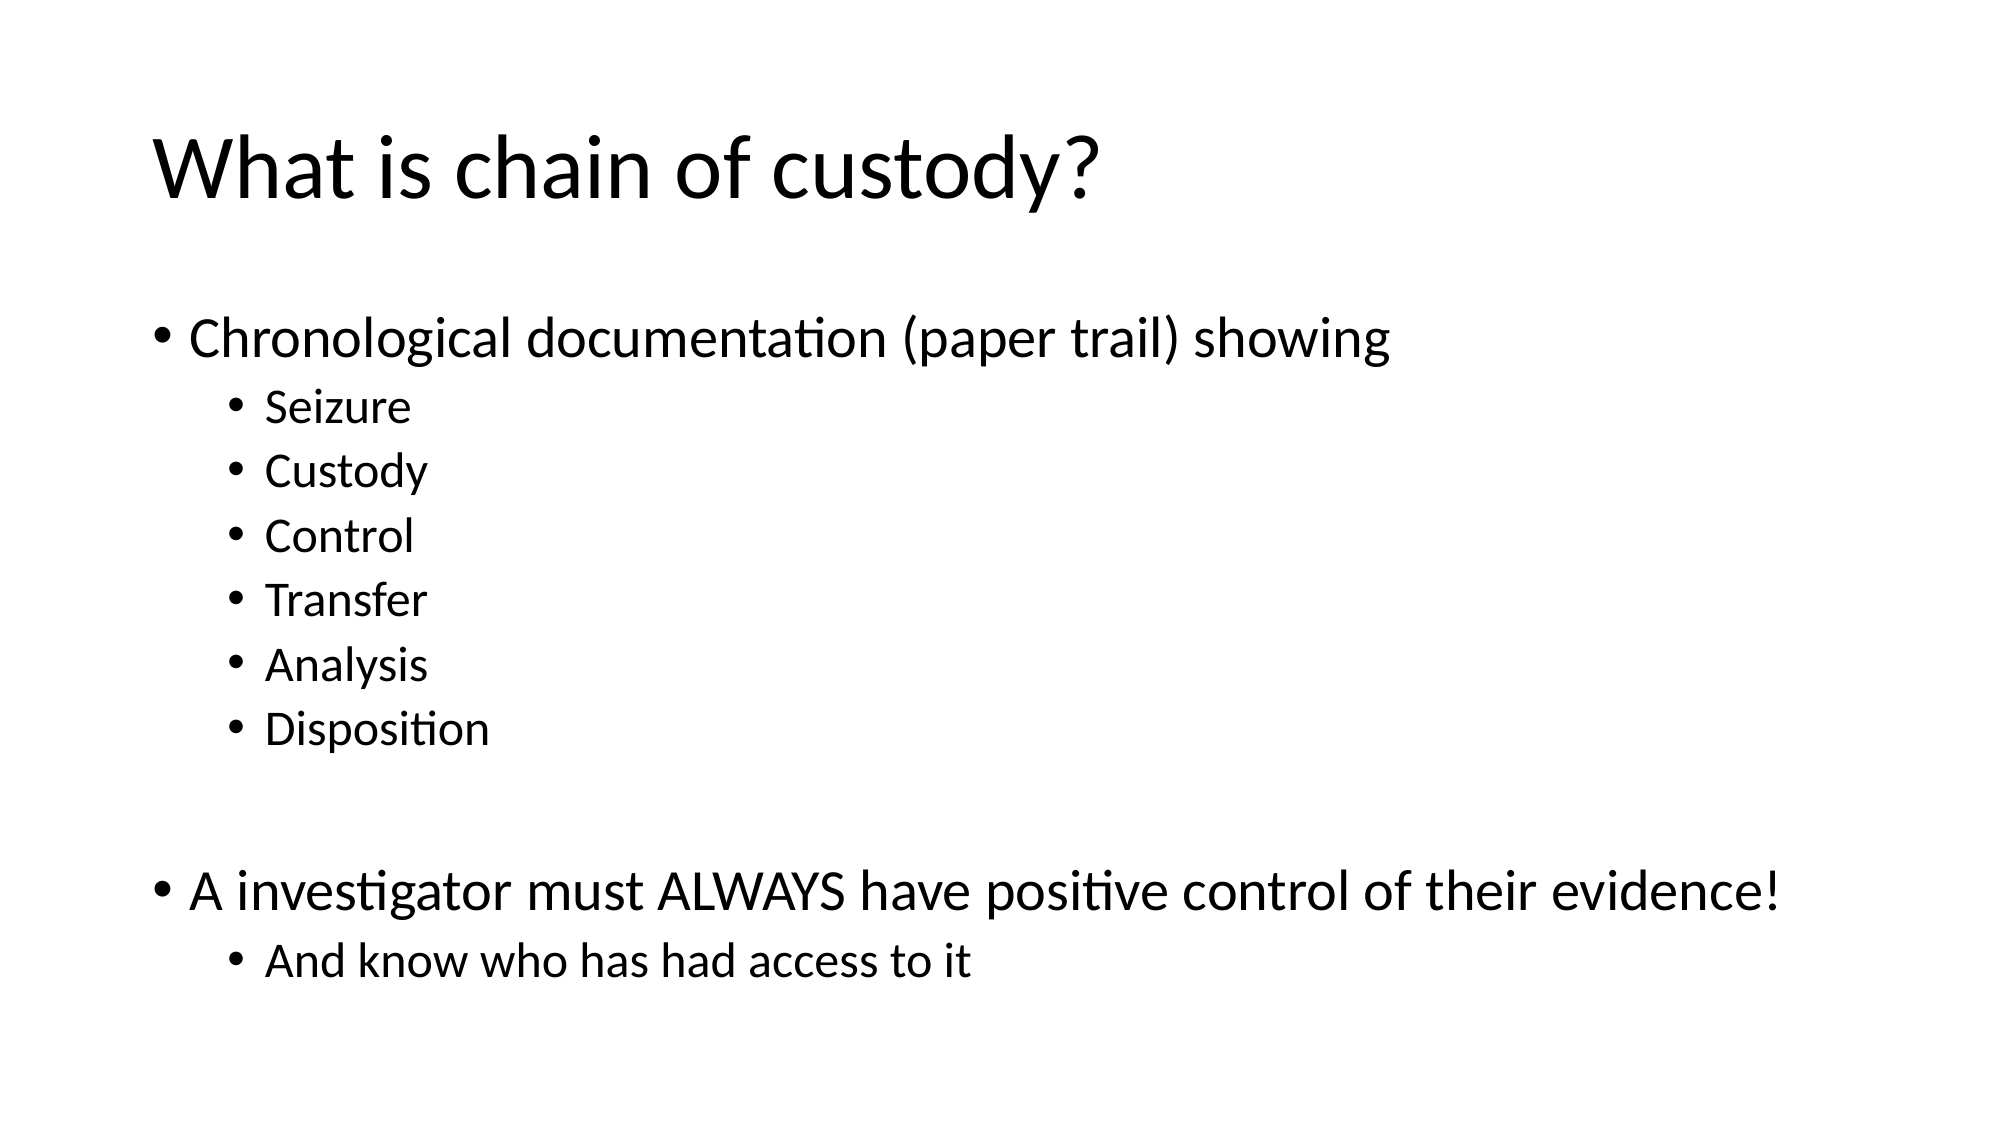

# What is chain of custody?
Chronological documentation (paper trail) showing
Seizure
Custody
Control
Transfer
Analysis
Disposition

A investigator must ALWAYS have positive control of their evidence!
And know who has had access to it